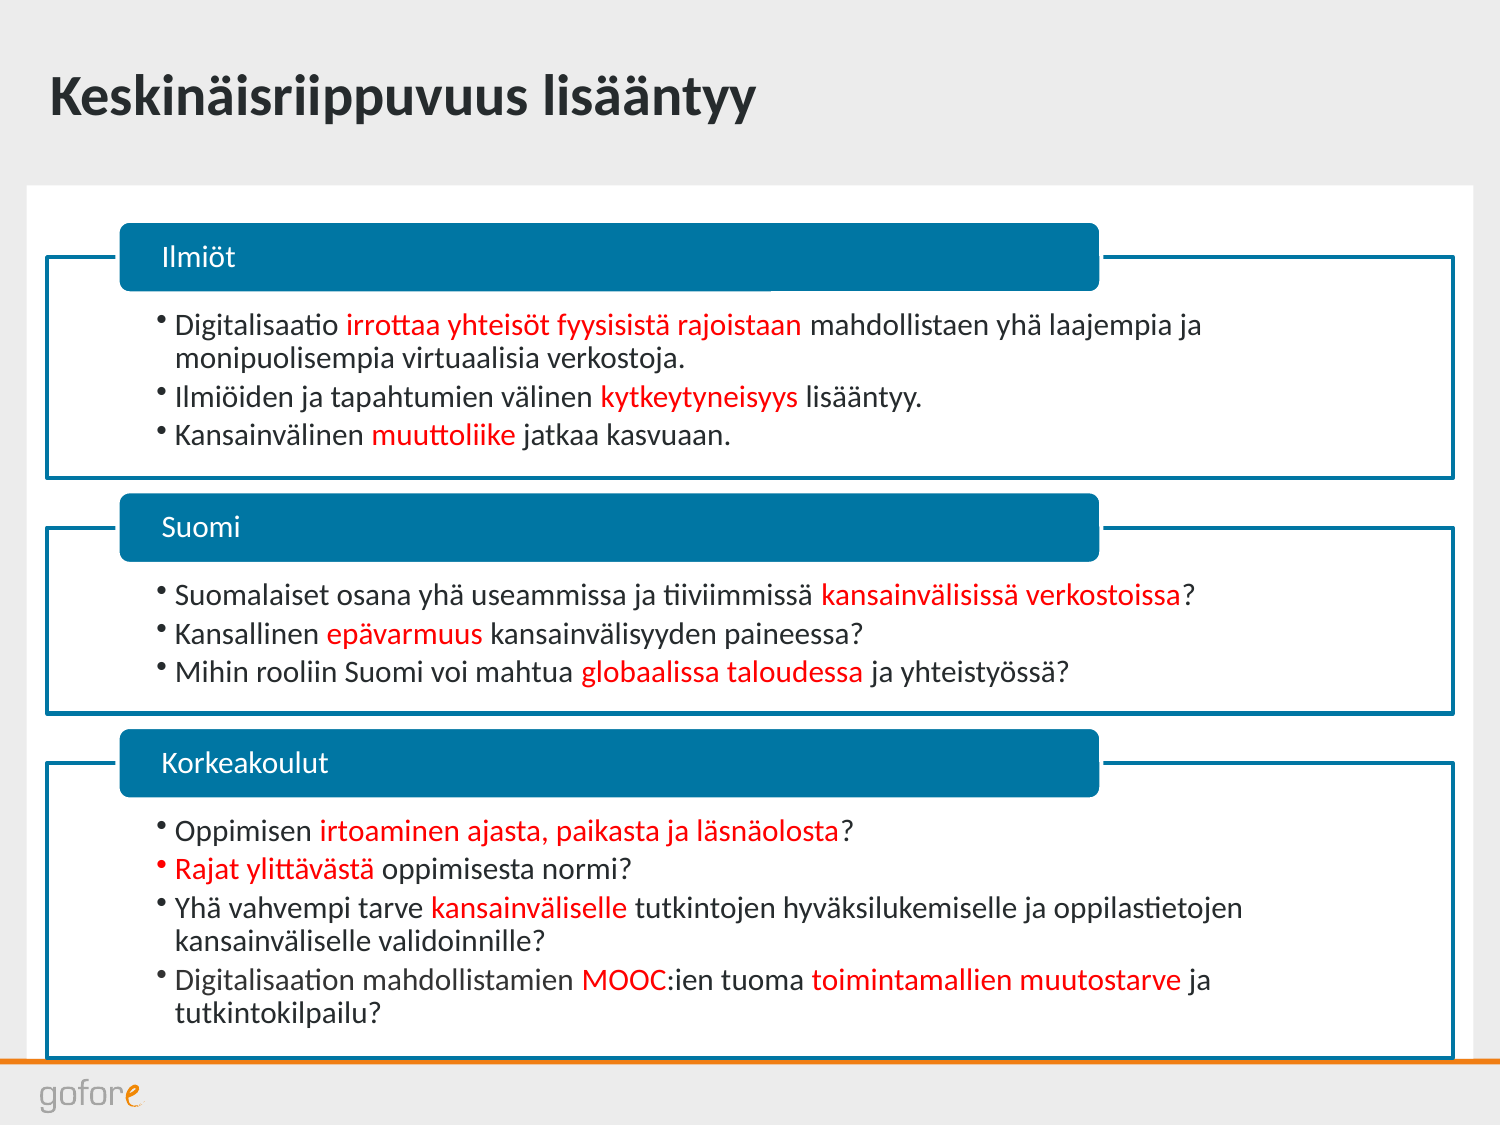

# Keskinäisriippuvuus lisääntyy
Digitalisaatio irrottaa yhteisöt fyysisistä rajoistaan mahdollistaen yhä laajempia ja monipuolisempia virtuaalisia verkostoja.
Ilmiöiden ja tapahtumien välinen kytkeytyneisyys lisääntyy.
Kansainvälinen muuttoliike jatkaa kasvuaan.
Ilmiöt
Suomalaiset osana yhä useammissa ja tiiviimmissä kansainvälisissä verkostoissa?
Kansallinen epävarmuus kansainvälisyyden paineessa?
Mihin rooliin Suomi voi mahtua globaalissa taloudessa ja yhteistyössä?
Suomi
Oppimisen irtoaminen ajasta, paikasta ja läsnäolosta?
Rajat ylittävästä oppimisesta normi?
Yhä vahvempi tarve kansainväliselle tutkintojen hyväksilukemiselle ja oppilastietojen kansainväliselle validoinnille?
Digitalisaation mahdollistamien MOOC:ien tuoma toimintamallien muutostarve ja tutkintokilpailu?
Korkeakoulut